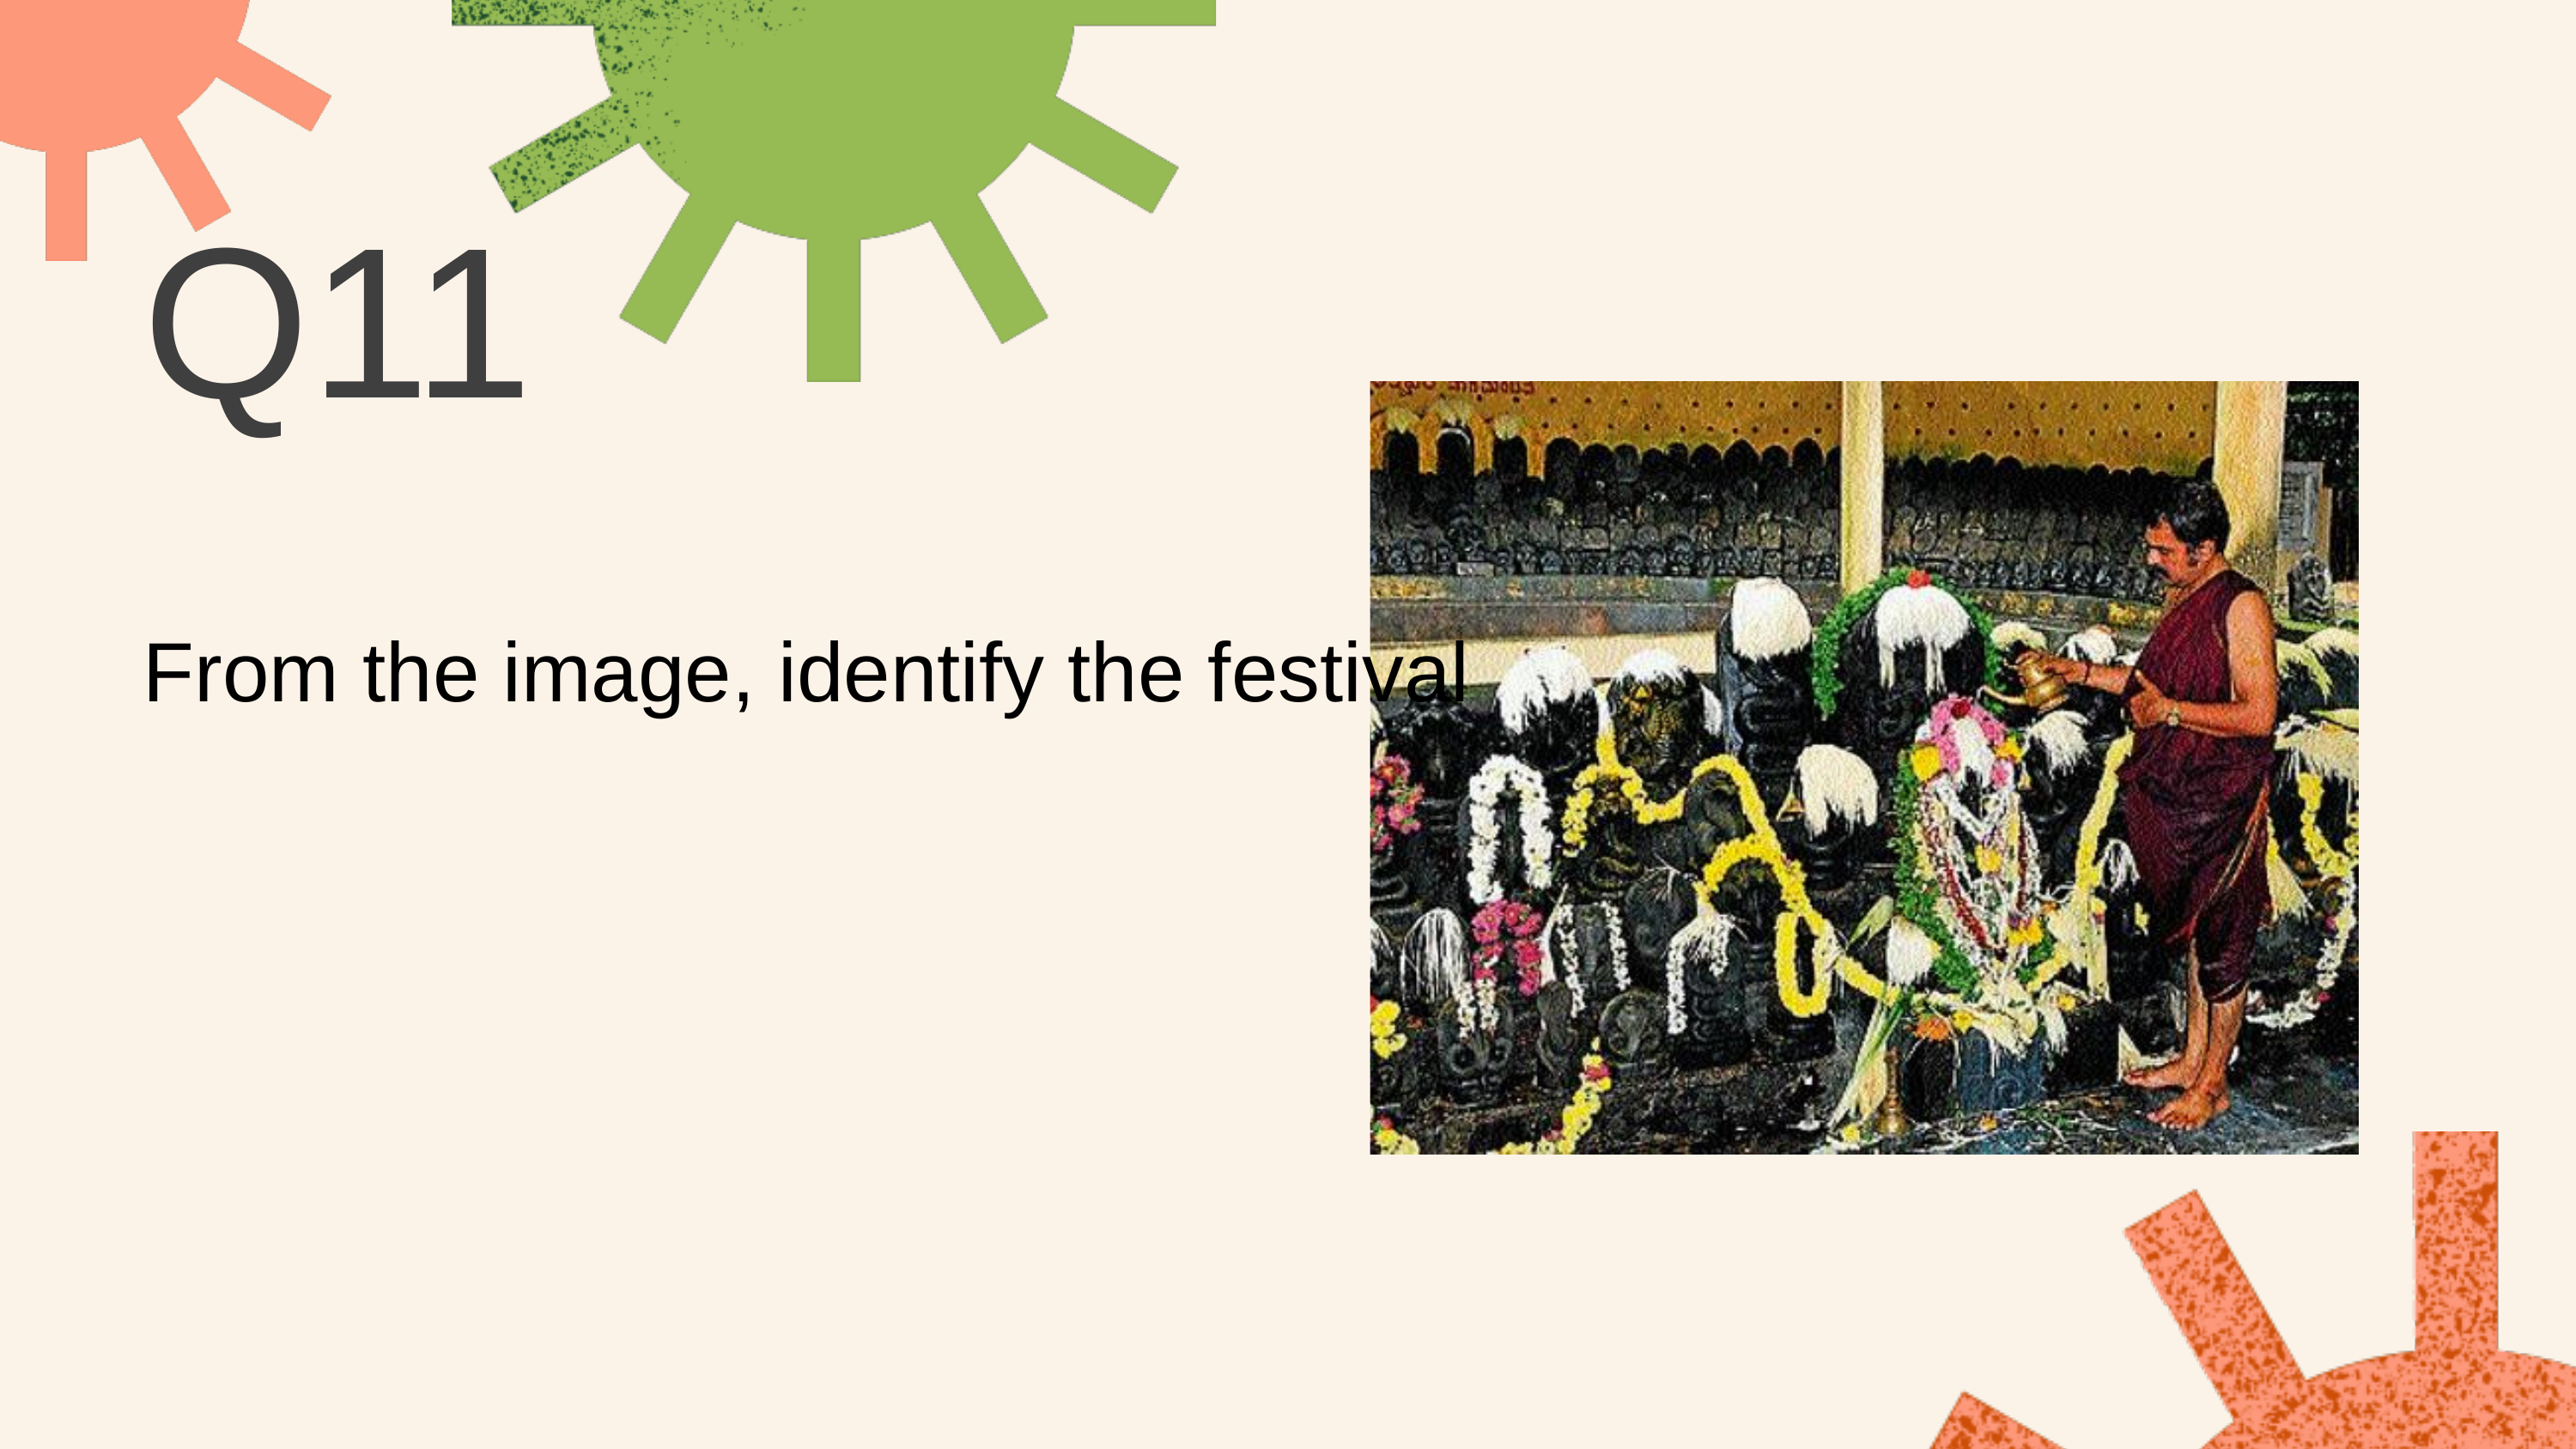

Q11

From the image, identify the festival